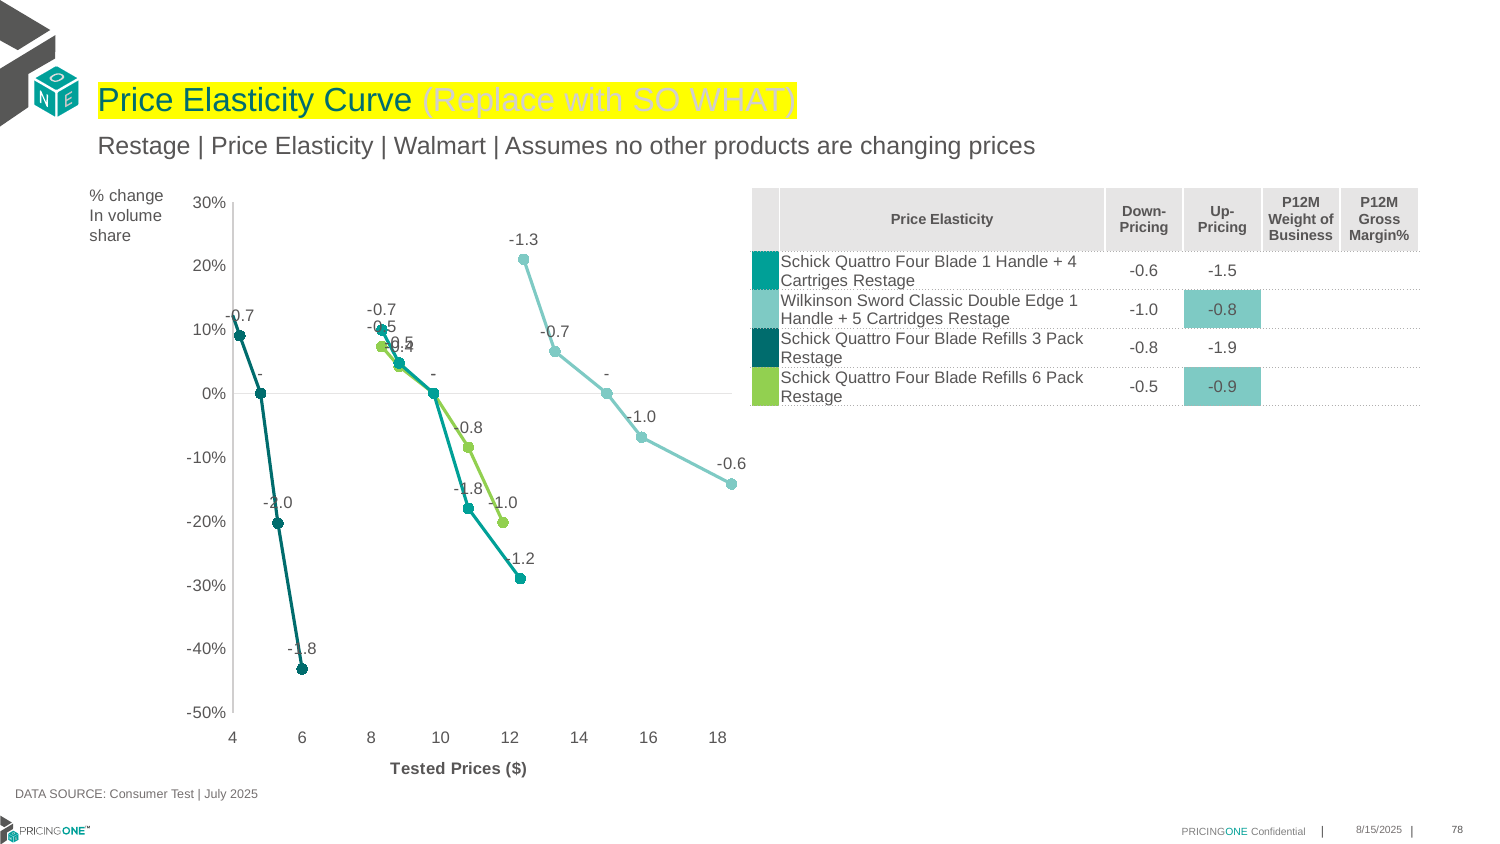

# Price Elasticity Curve (Replace with SO WHAT)
Restage | Price Elasticity | Walmart | Assumes no other products are changing prices
% change In volume share
|  | Price Elasticity | Down-Pricing | Up-Pricing | P12M Weight of Business | P12M Gross Margin% |
| --- | --- | --- | --- | --- | --- |
|  | Schick Quattro Four Blade 1 Handle + 4 Cartriges Restage | -0.6 | -1.5 |  |  |
|  | Wilkinson Sword Classic Double Edge 1 Handle + 5 Cartridges Restage | -1.0 | -0.8 |  |  |
|  | Schick Quattro Four Blade Refills 3 Pack Restage | -0.8 | -1.9 |  |  |
|  | Schick Quattro Four Blade Refills 6 Pack Restage | -0.5 | -0.9 |  |  |

### Chart

| Category | Schick Quattro Four Blade 1 Handle + 4 Cartriges Restage | Wilkinson Sword Classic Double Edge 1 Handle + 5 Cartridges Restage | Schick Quattro Four Blade Refills 3 Pack Restage | Schick Quattro Four Blade Refills 6 Pack Restage |
|---|---|---|---|---|
DATA SOURCE: Consumer Test | July 2025

8/15/2025
78